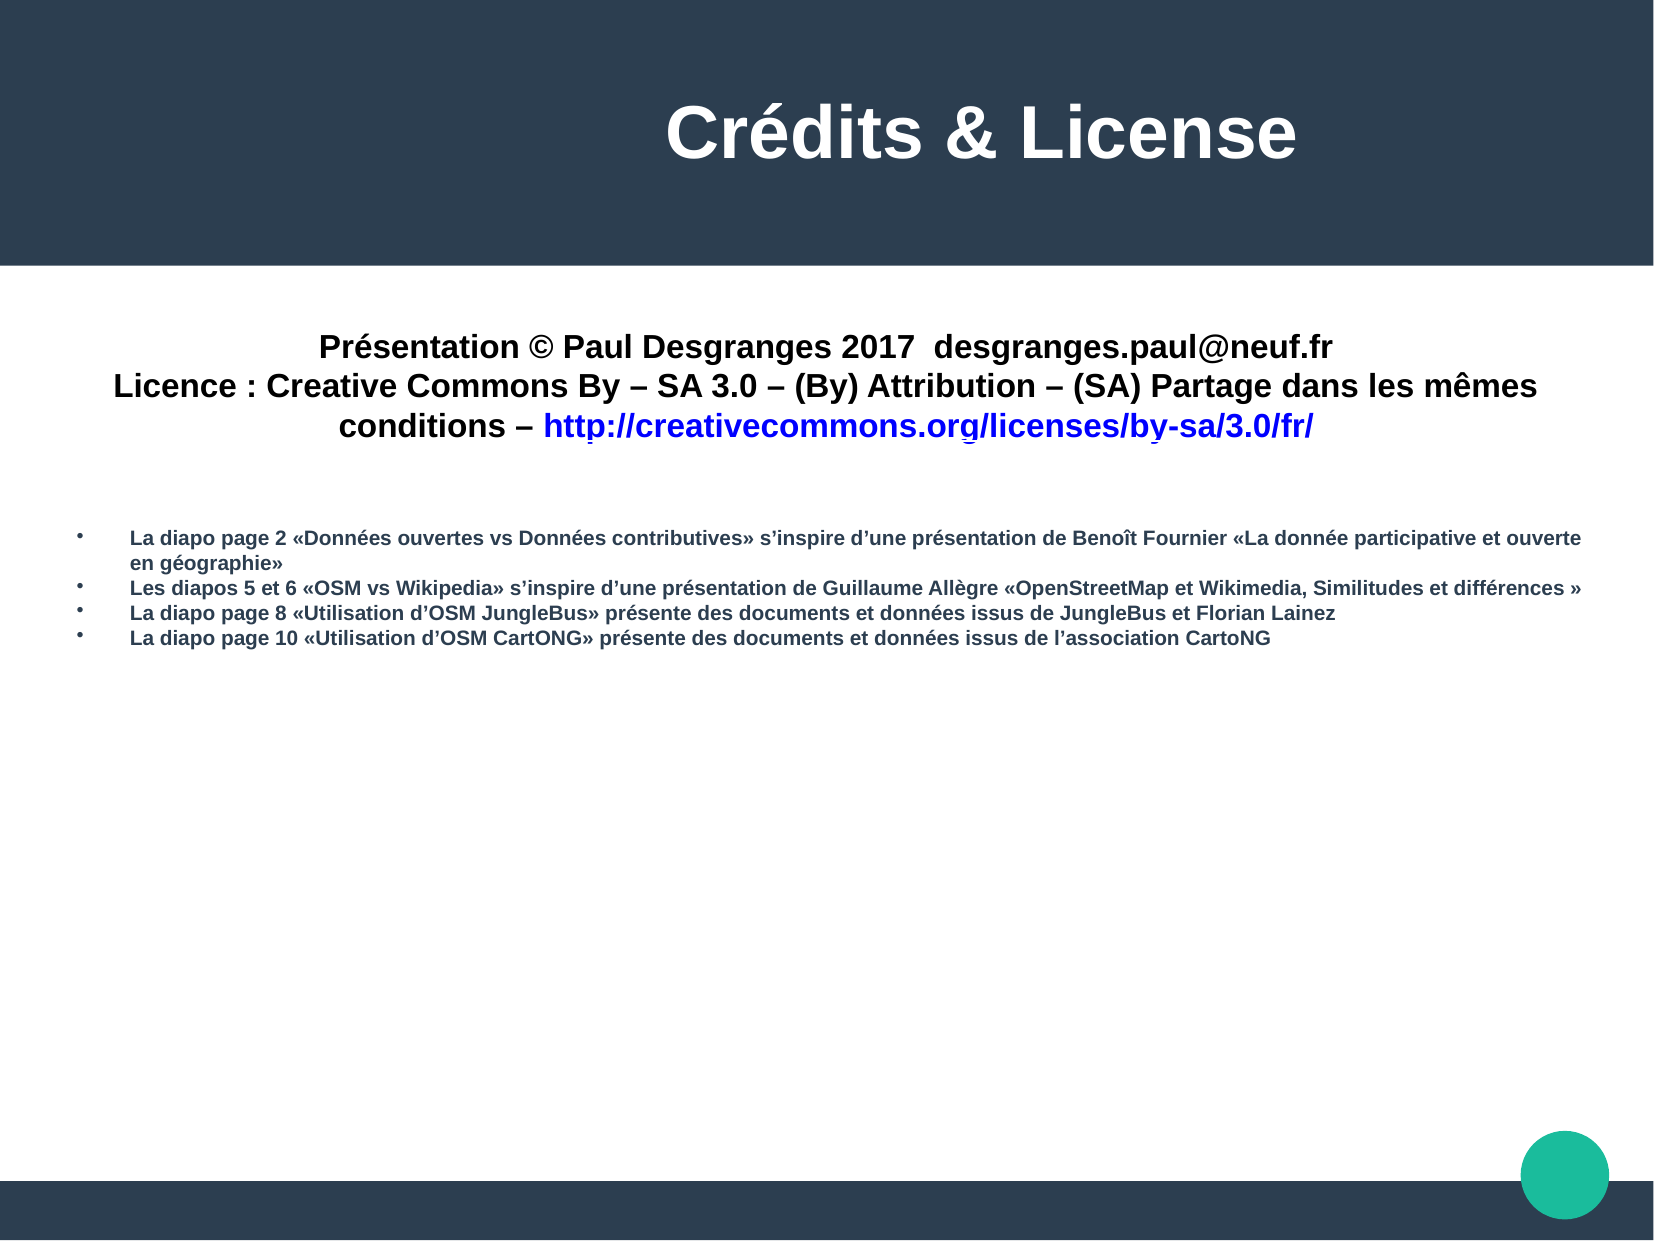

Crédits & License
Présentation © Paul Desgranges 2017  desgranges.paul@neuf.fr
Licence : Creative Commons By – SA 3.0 – (By) Attribution – (SA) Partage dans les mêmes conditions – http://creativecommons.org/licenses/by-sa/3.0/fr/

La diapo page 2 «Données ouvertes vs Données contributives» s’inspire d’une présentation de Benoît Fournier «La donnée participative et ouverte en géographie»
Les diapos 5 et 6 «OSM vs Wikipedia» s’inspire d’une présentation de Guillaume Allègre «OpenStreetMap et Wikimedia, Similitudes et différences »
La diapo page 8 «Utilisation d’OSM JungleBus» présente des documents et données issus de JungleBus et Florian Lainez
La diapo page 10 «Utilisation d’OSM CartONG» présente des documents et données issus de l’association CartoNG